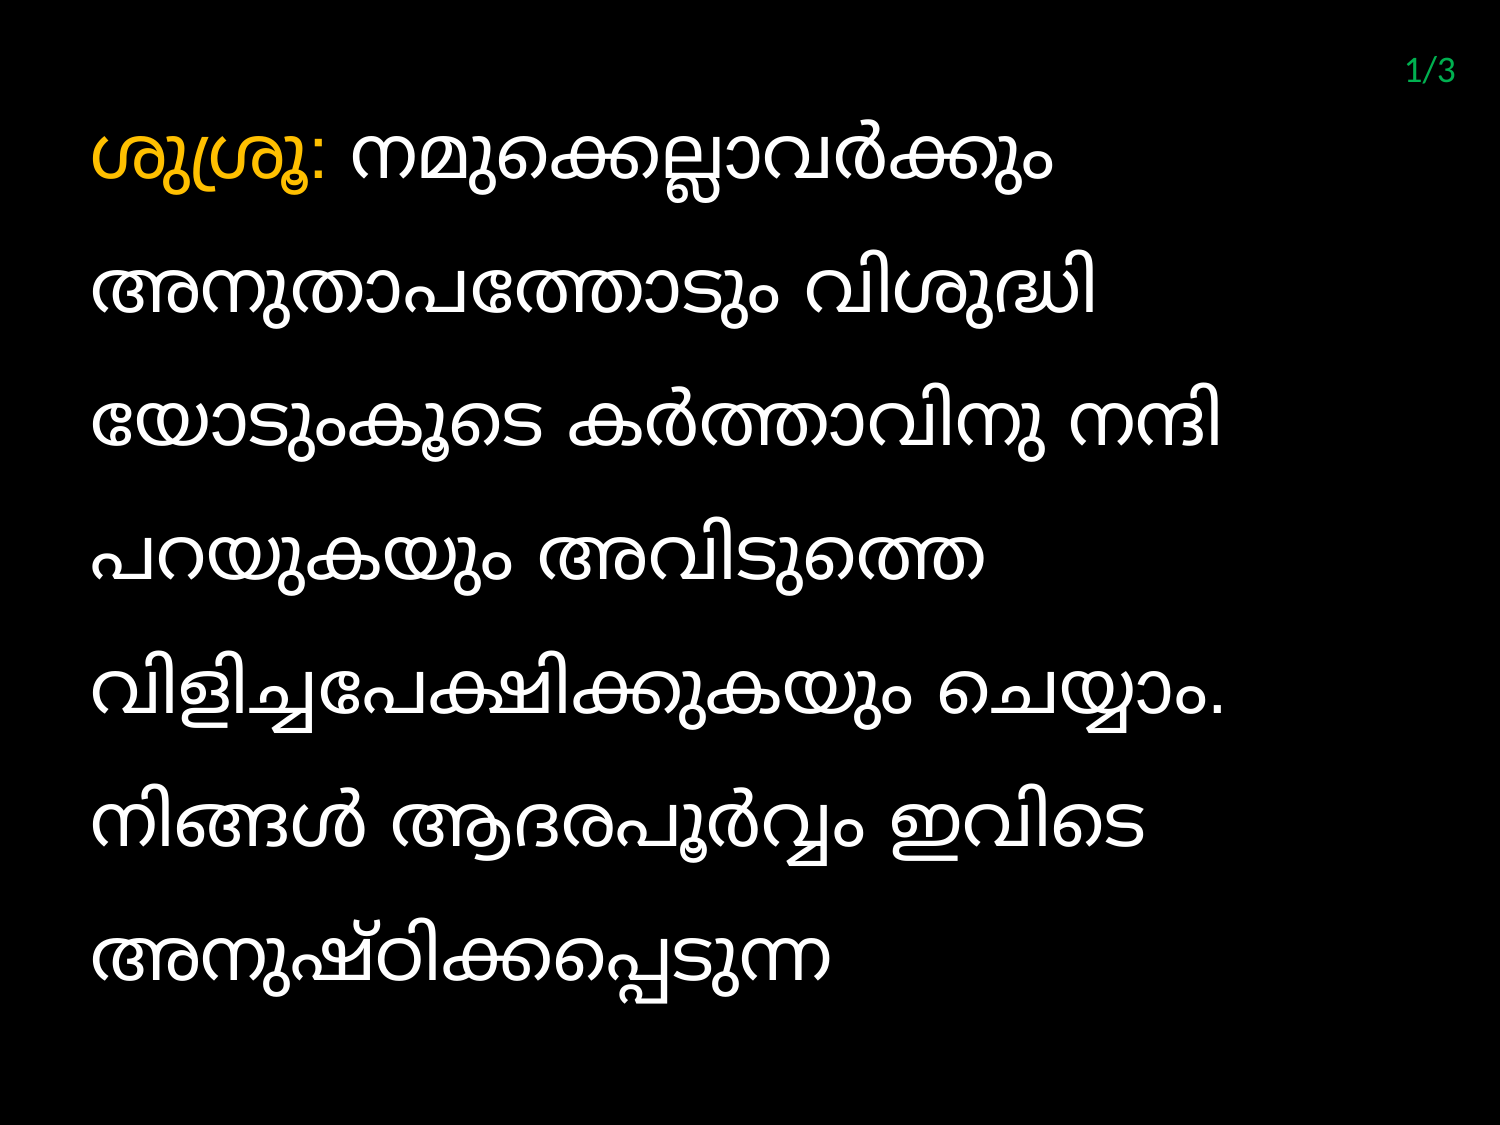

1/3
ശുശ്രൂ: നമുക്കെല്ലാവര്‍ക്കും അനുതാപത്തോടും വിശുദ്ധി യോടുംകൂടെ കര്‍ത്താവിനു നന്ദി പറയുകയും അവിടുത്തെ വിളിച്ചപേക്ഷിക്കുകയും ചെയ്യാം. നിങ്ങള്‍ ആദരപൂര്‍വ്വം ഇവിടെ അനുഷ്ഠിക്കപ്പെടുന്ന